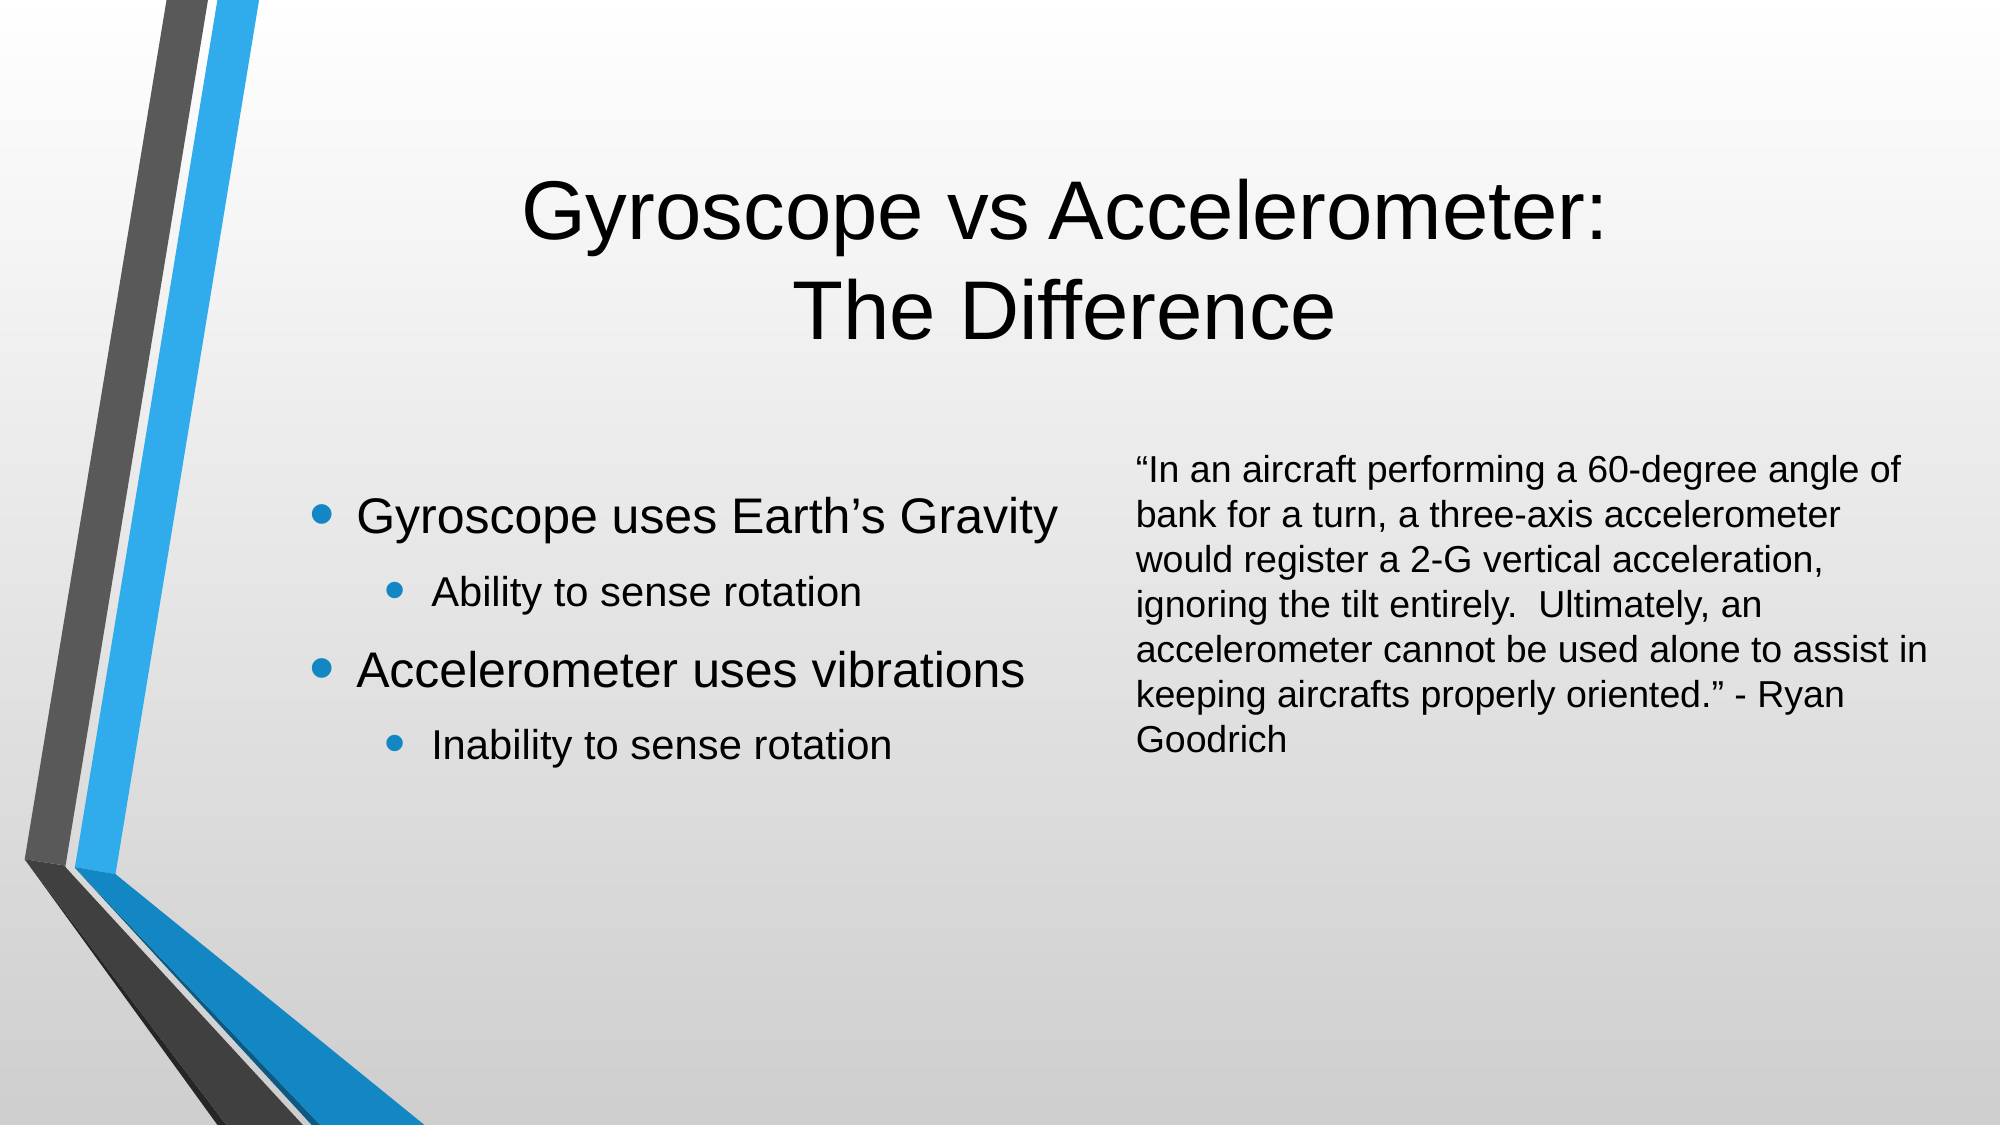

# Gyroscope vs Accelerometer: The Difference
Gyroscope uses Earth’s Gravity
Ability to sense rotation
Accelerometer uses vibrations
Inability to sense rotation
“In an aircraft performing a 60-degree angle of bank for a turn, a three-axis accelerometer would register a 2-G vertical acceleration, ignoring the tilt entirely.  Ultimately, an accelerometer cannot be used alone to assist in keeping aircrafts properly oriented.” - Ryan Goodrich